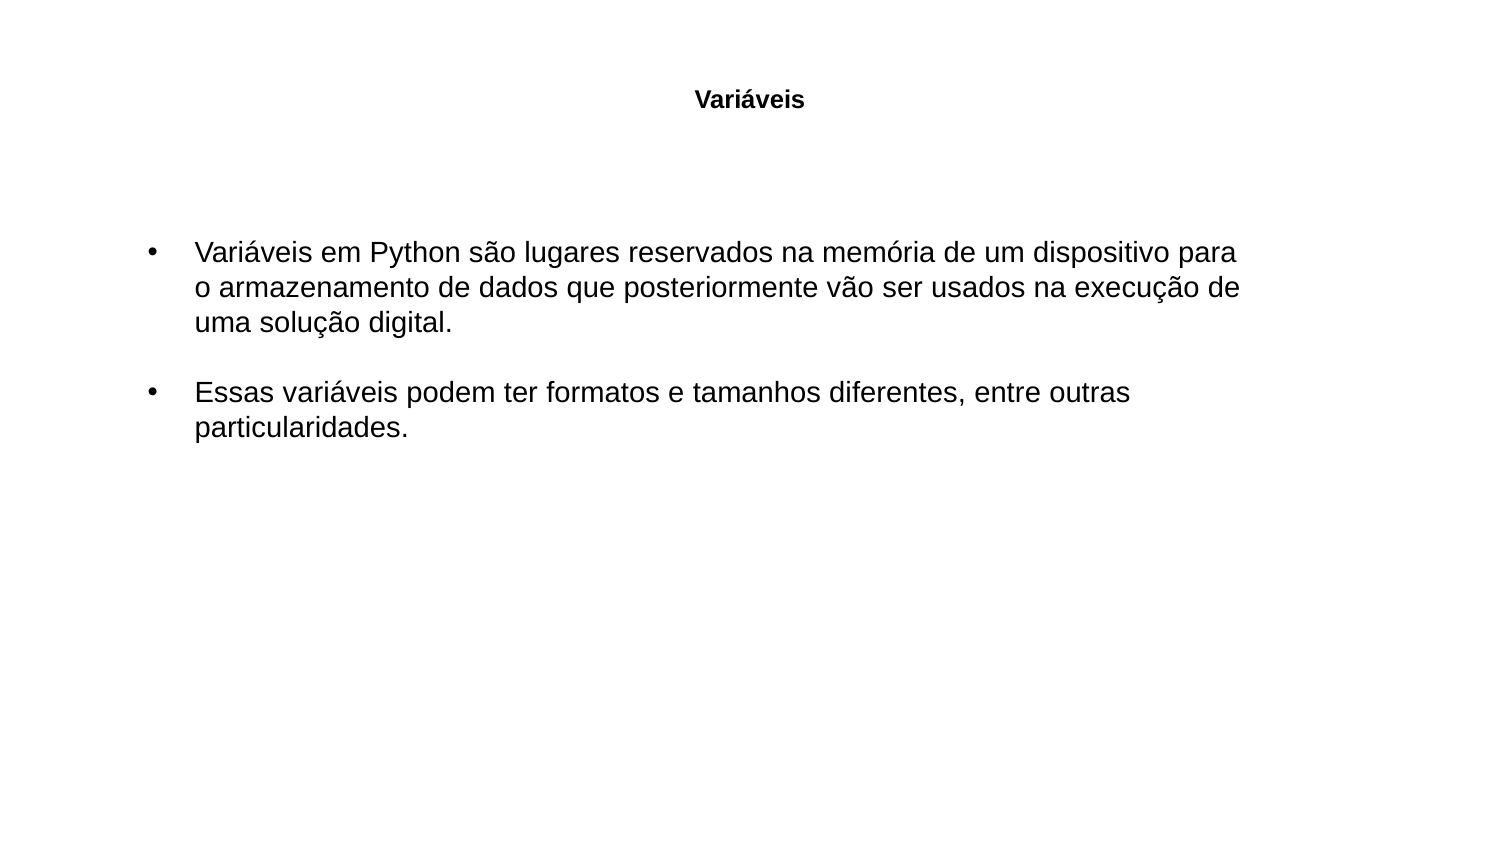

# Variáveis
Variáveis em Python são lugares reservados na memória de um dispositivo para o armazenamento de dados que posteriormente vão ser usados na execução de uma solução digital.

Essas variáveis podem ter formatos e tamanhos diferentes, entre outras particularidades.